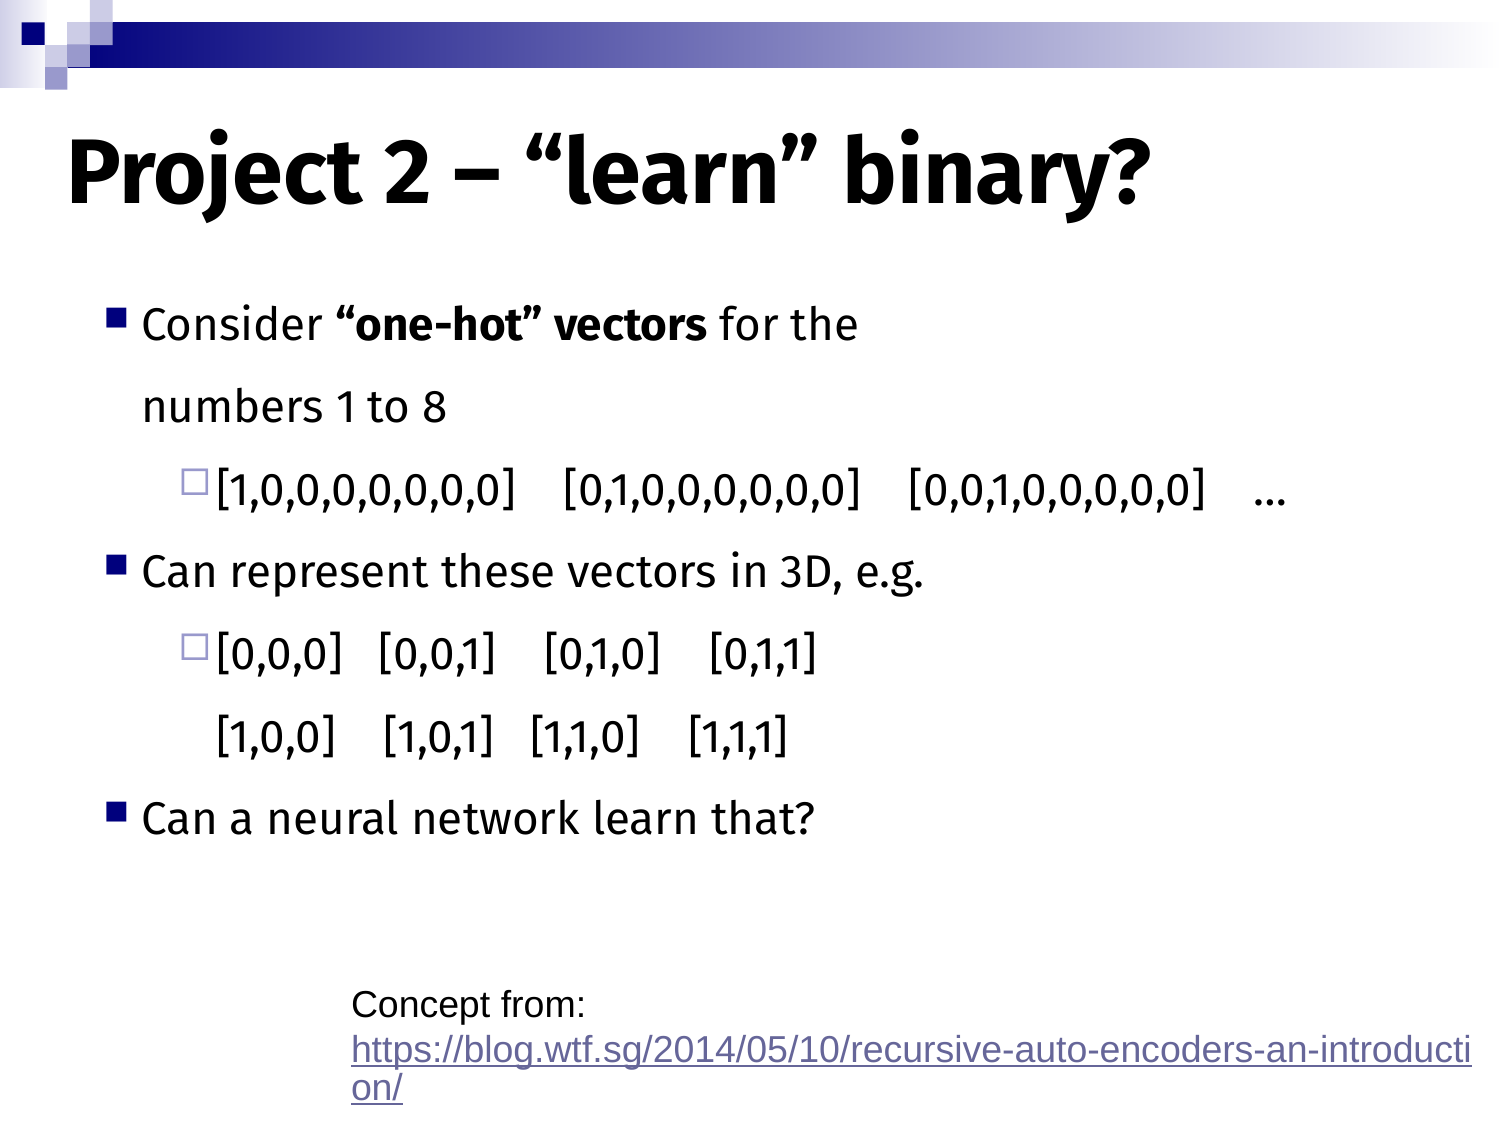

# Project 2 – “learn” binary?
Consider “one-hot” vectors for the
numbers 1 to 8
[1,0,0,0,0,0,0,0]    [0,1,0,0,0,0,0,0]    [0,0,1,0,0,0,0,0]    …
Can represent these vectors in 3D, e.g.
[0,0,0]   [0,0,1]    [0,1,0]    [0,1,1]
[1,0,0]    [1,0,1]   [1,1,0]    [1,1,1]
Can a neural network learn that?
Concept from: https://blog.wtf.sg/2014/05/10/recursive-auto-encoders-an-introduction/